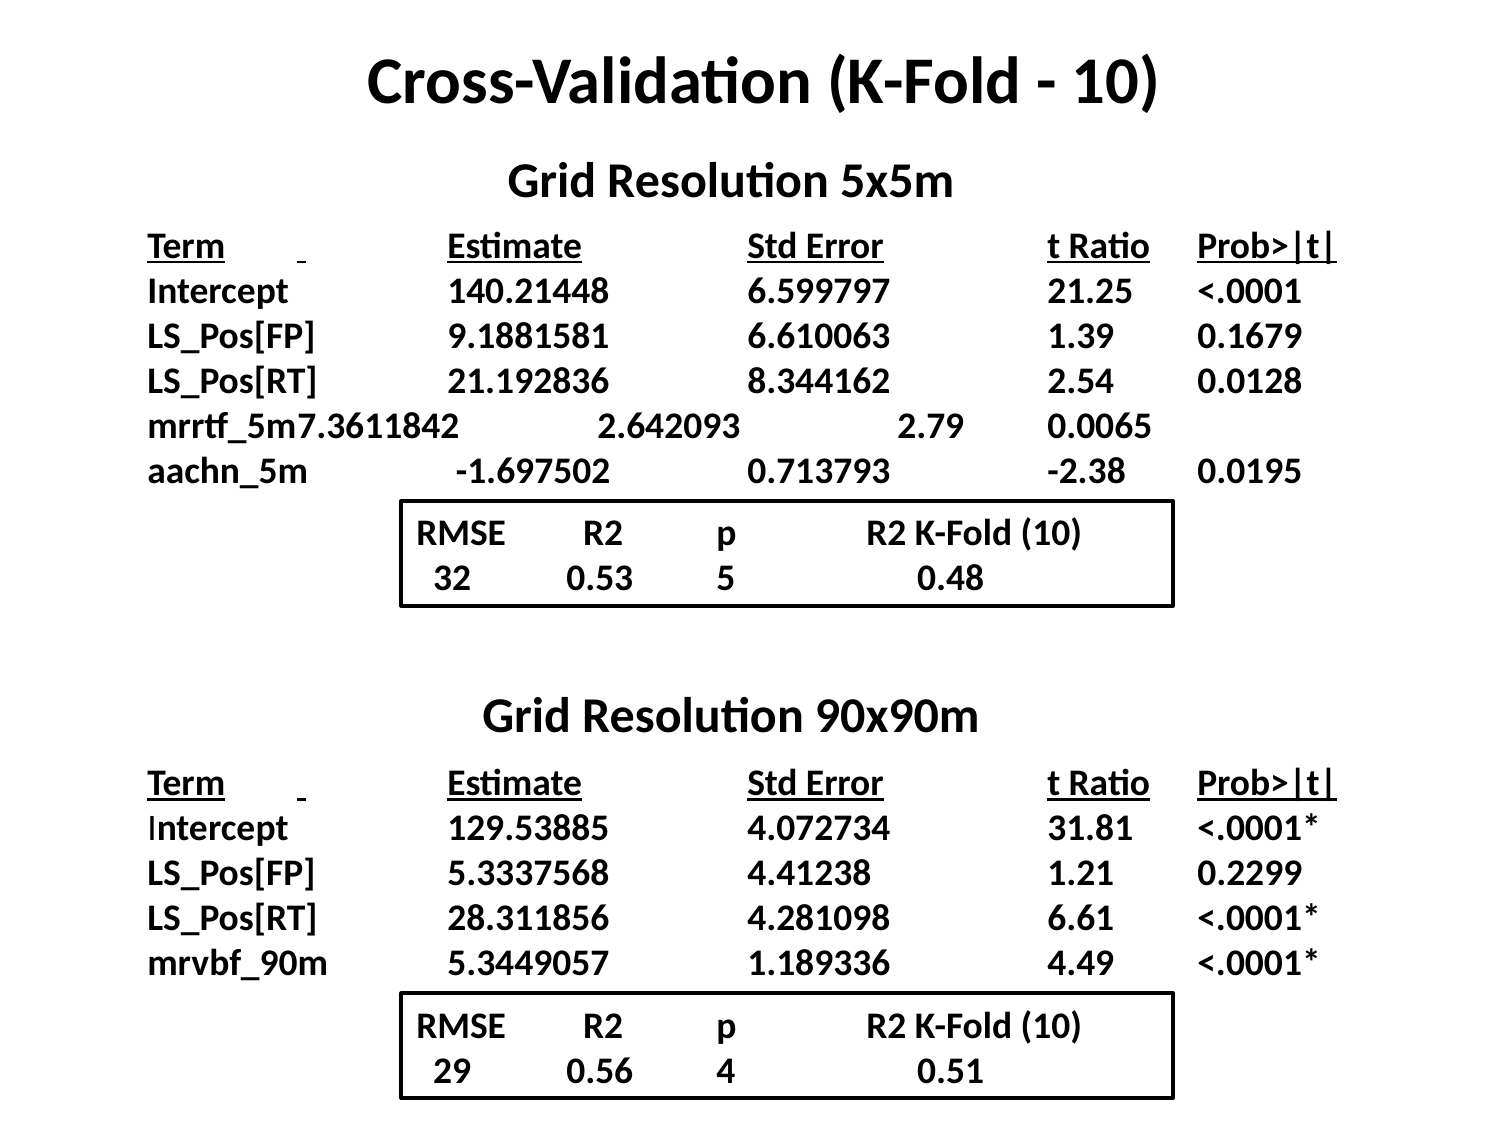

Cross-Validation (K-Fold - 10)
Grid Resolution 5x5m
Term	 	Estimate		Std Error		t Ratio	Prob>|t|
Intercept		140.21448	6.599797		21.25	<.0001
LS_Pos[FP]	9.1881581	6.610063		1.39	0.1679
LS_Pos[RT]	21.192836	8.344162		2.54	0.0128
mrrtf_5m	7.3611842	2.642093		2.79	0.0065
aachn_5m	 -1.697502	0.713793	 	-2.38	0.0195
RMSE	  R2	p	R2 K-Fold (10)
  32	0.53	5	      0.48
Grid Resolution 90x90m
Term	 	Estimate		Std Error		t Ratio	Prob>|t|
Intercept		129.53885	4.072734		31.81	<.0001*
LS_Pos[FP]	5.3337568	4.41238		1.21	0.2299
LS_Pos[RT]	28.311856	4.281098		6.61	<.0001*
mrvbf_90m	5.3449057	1.189336		4.49	<.0001*
RMSE	  R2	p	R2 K-Fold (10)
  29	0.56	4	      0.51